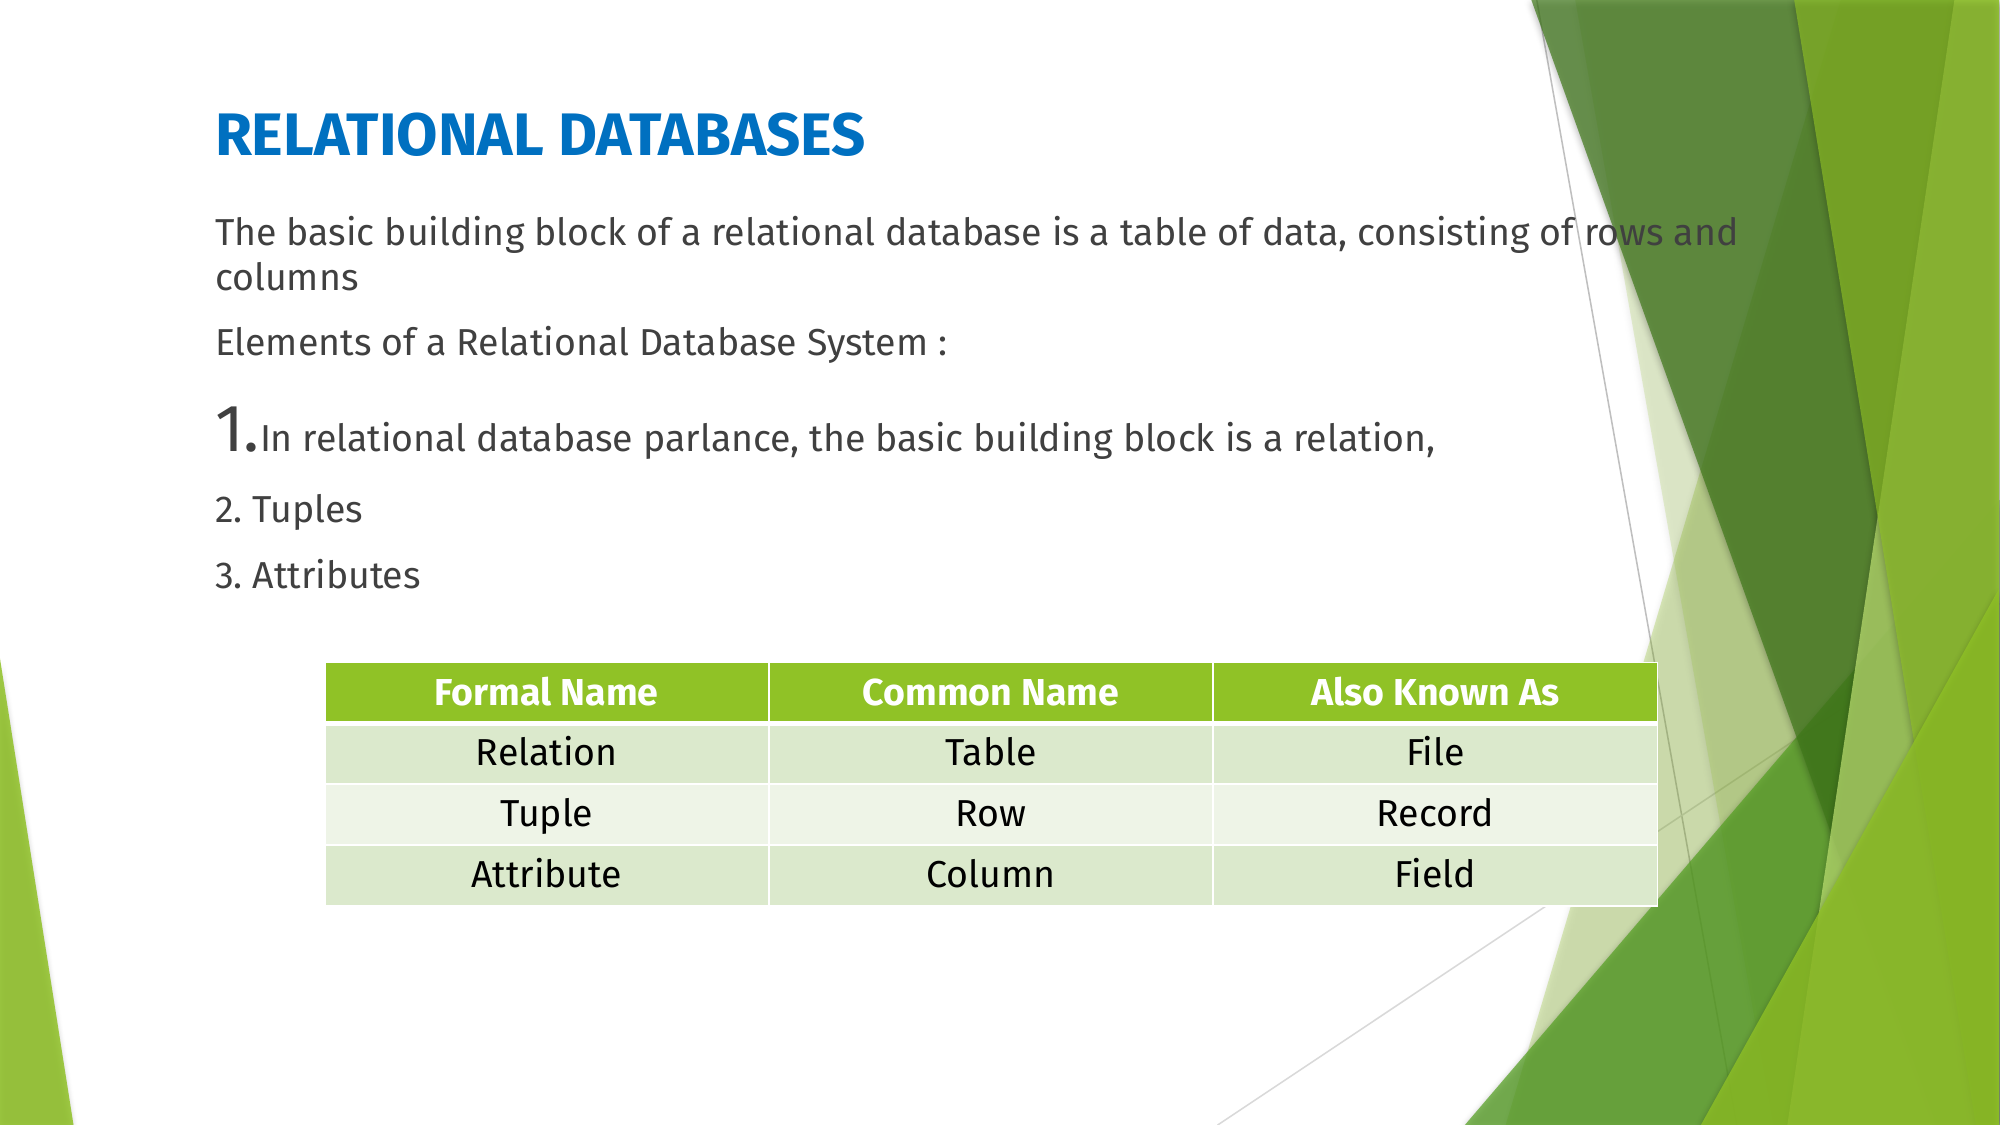

# RELATIONAL DATABASES
The basic building block of a relational database is a table of data, consisting of rows and columns
Elements of a Relational Database System :
1.In relational database parlance, the basic building block is a relation,
2. Tuples
3. Attributes

                         Basic Terminology for Relational Databases

| Formal Name | Common Name | Also Known As |
| --- | --- | --- |
| Relation | Table | File |
| Tuple | Row | Record |
| Attribute | Column | Field |